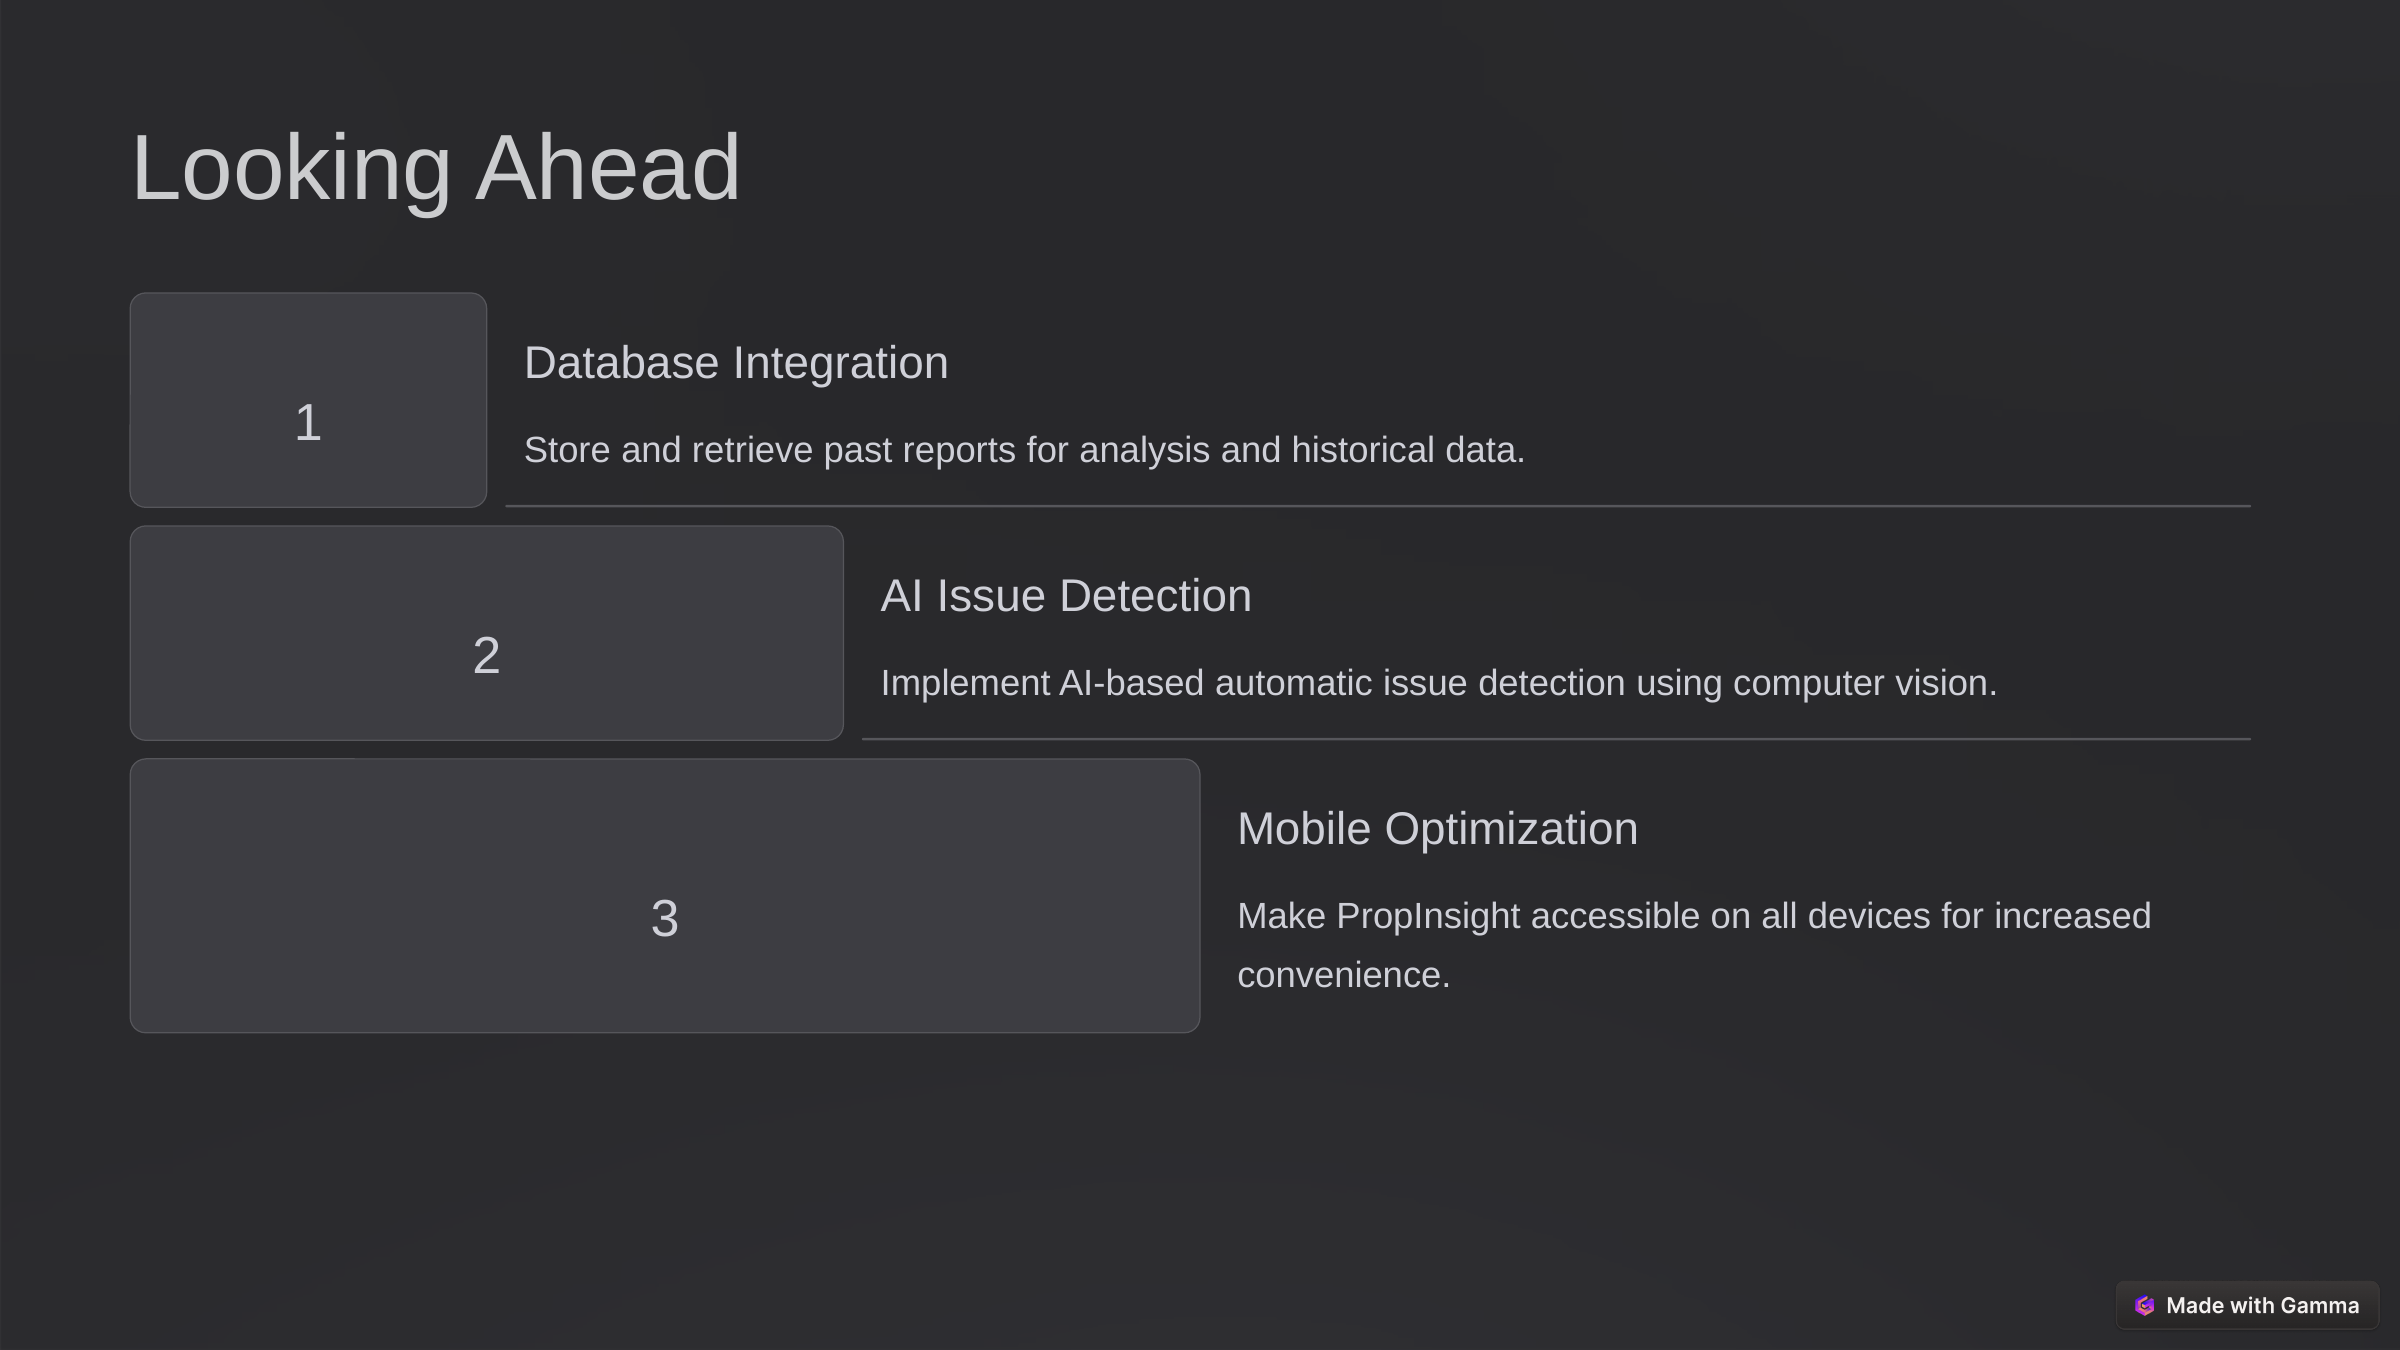

Looking Ahead

Database Integration
1
Store and retrieve past reports for analysis and historical data.

AI Issue Detection
2
Implement AI-based automatic issue detection using computer vision.

Mobile Optimization
3
Make PropInsight accessible on all devices for increased convenience.